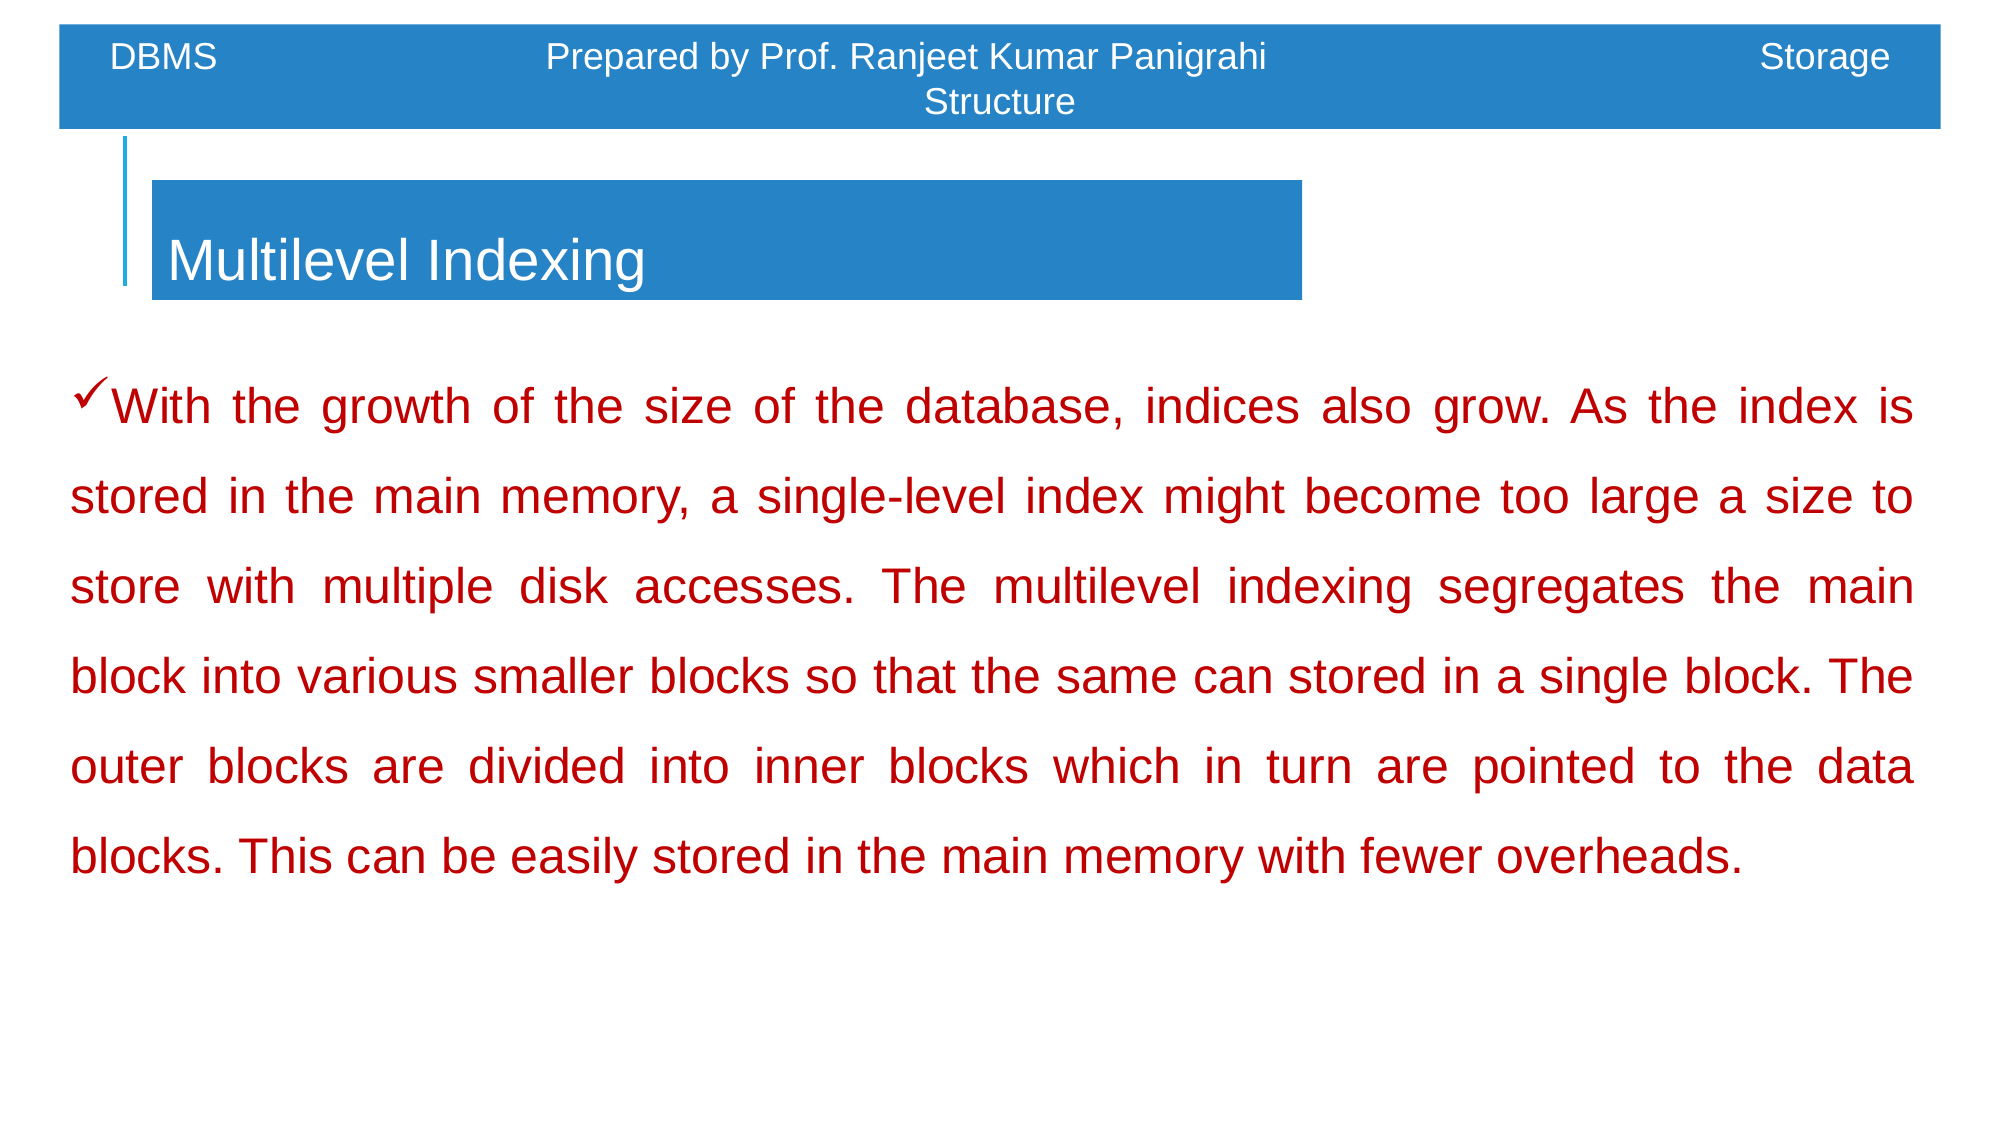

DBMS 		             Prepared by Prof. Ranjeet Kumar Panigrahi				Storage Structure
Multilevel Indexing
With the growth of the size of the database, indices also grow. As the index is stored in the main memory, a single-level index might become too large a size to store with multiple disk accesses. The multilevel indexing segregates the main block into various smaller blocks so that the same can stored in a single block. The outer blocks are divided into inner blocks which in turn are pointed to the data blocks. This can be easily stored in the main memory with fewer overheads.